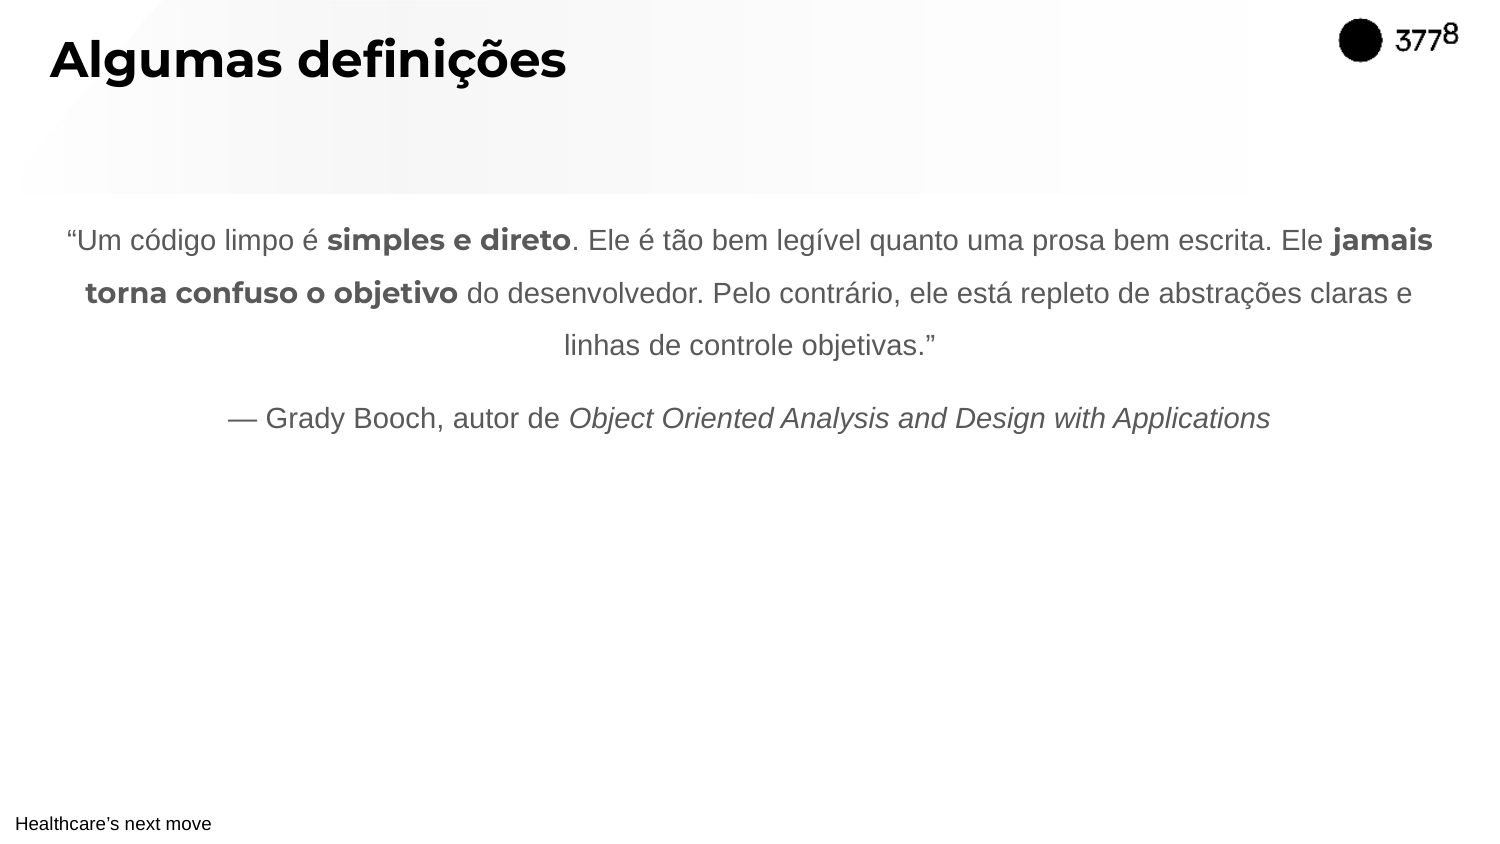

# Algumas definições
“Um código limpo é simples e direto. Ele é tão bem legível quanto uma prosa bem escrita. Ele jamais torna confuso o objetivo do desenvolvedor. Pelo contrário, ele está repleto de abstrações claras e linhas de controle objetivas.”
— Grady Booch, autor de Object Oriented Analysis and Design with Applications